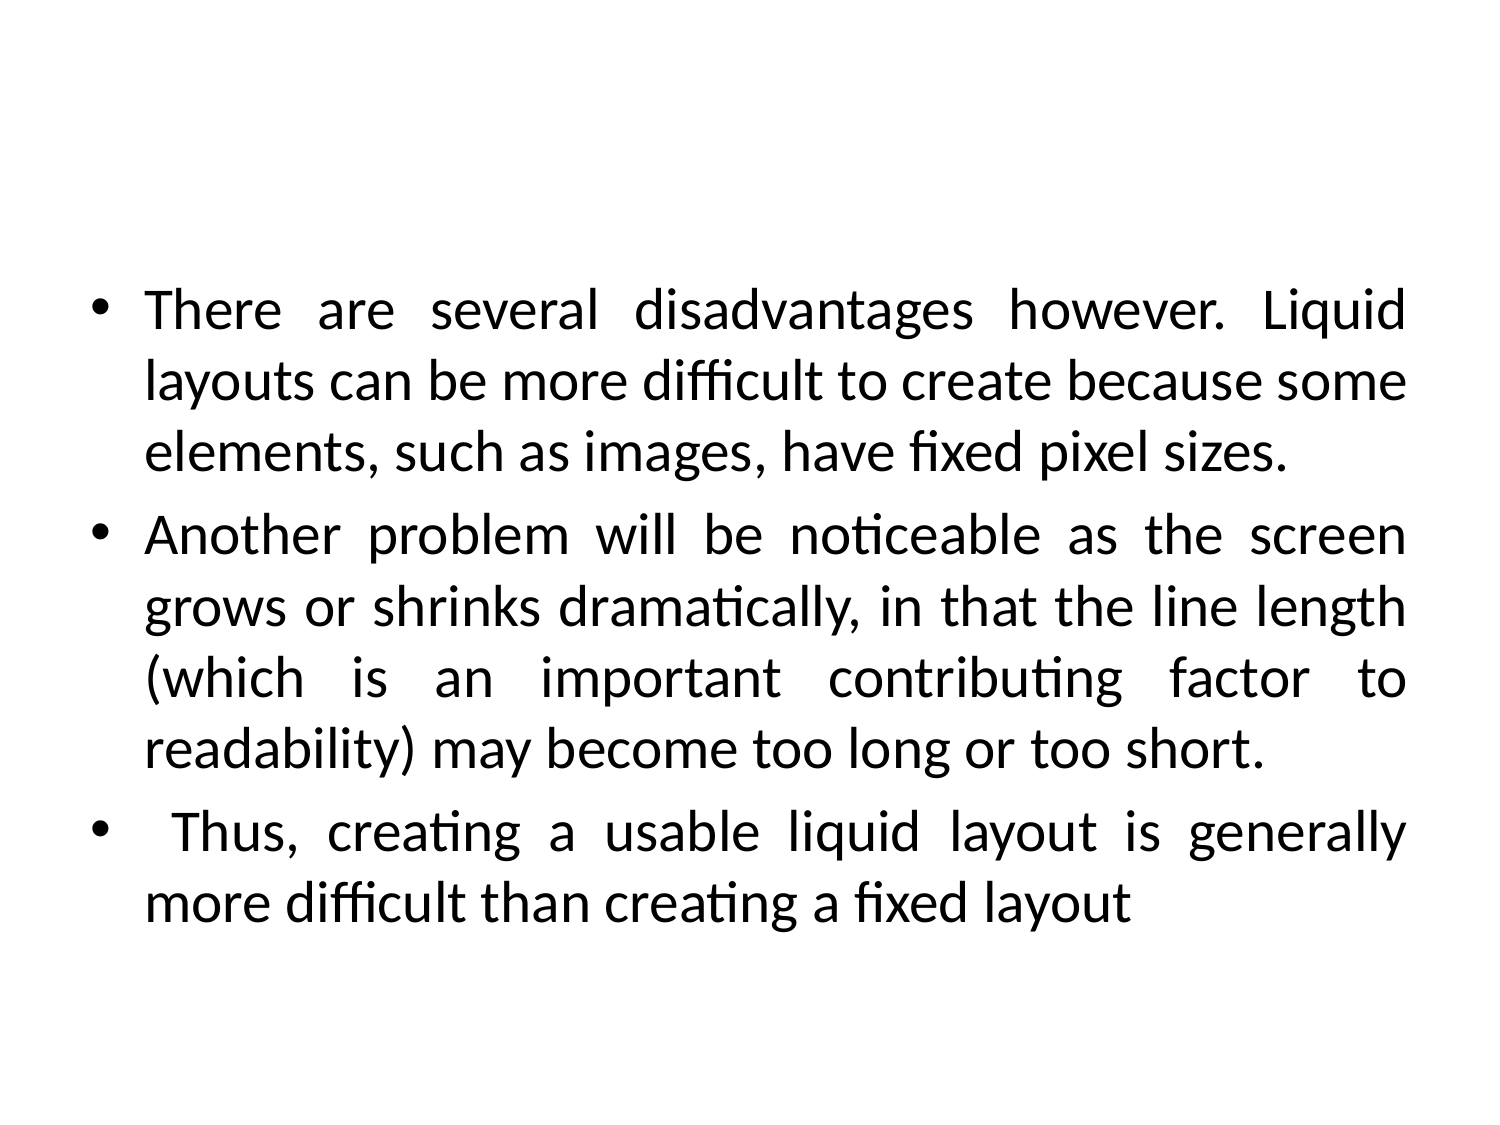

#
There are several disadvantages however. Liquid layouts can be more difficult to create because some elements, such as images, have fixed pixel sizes.
Another problem will be noticeable as the screen grows or shrinks dramatically, in that the line length (which is an important contributing factor to readability) may become too long or too short.
 Thus, creating a usable liquid layout is generally more difficult than creating a fixed layout